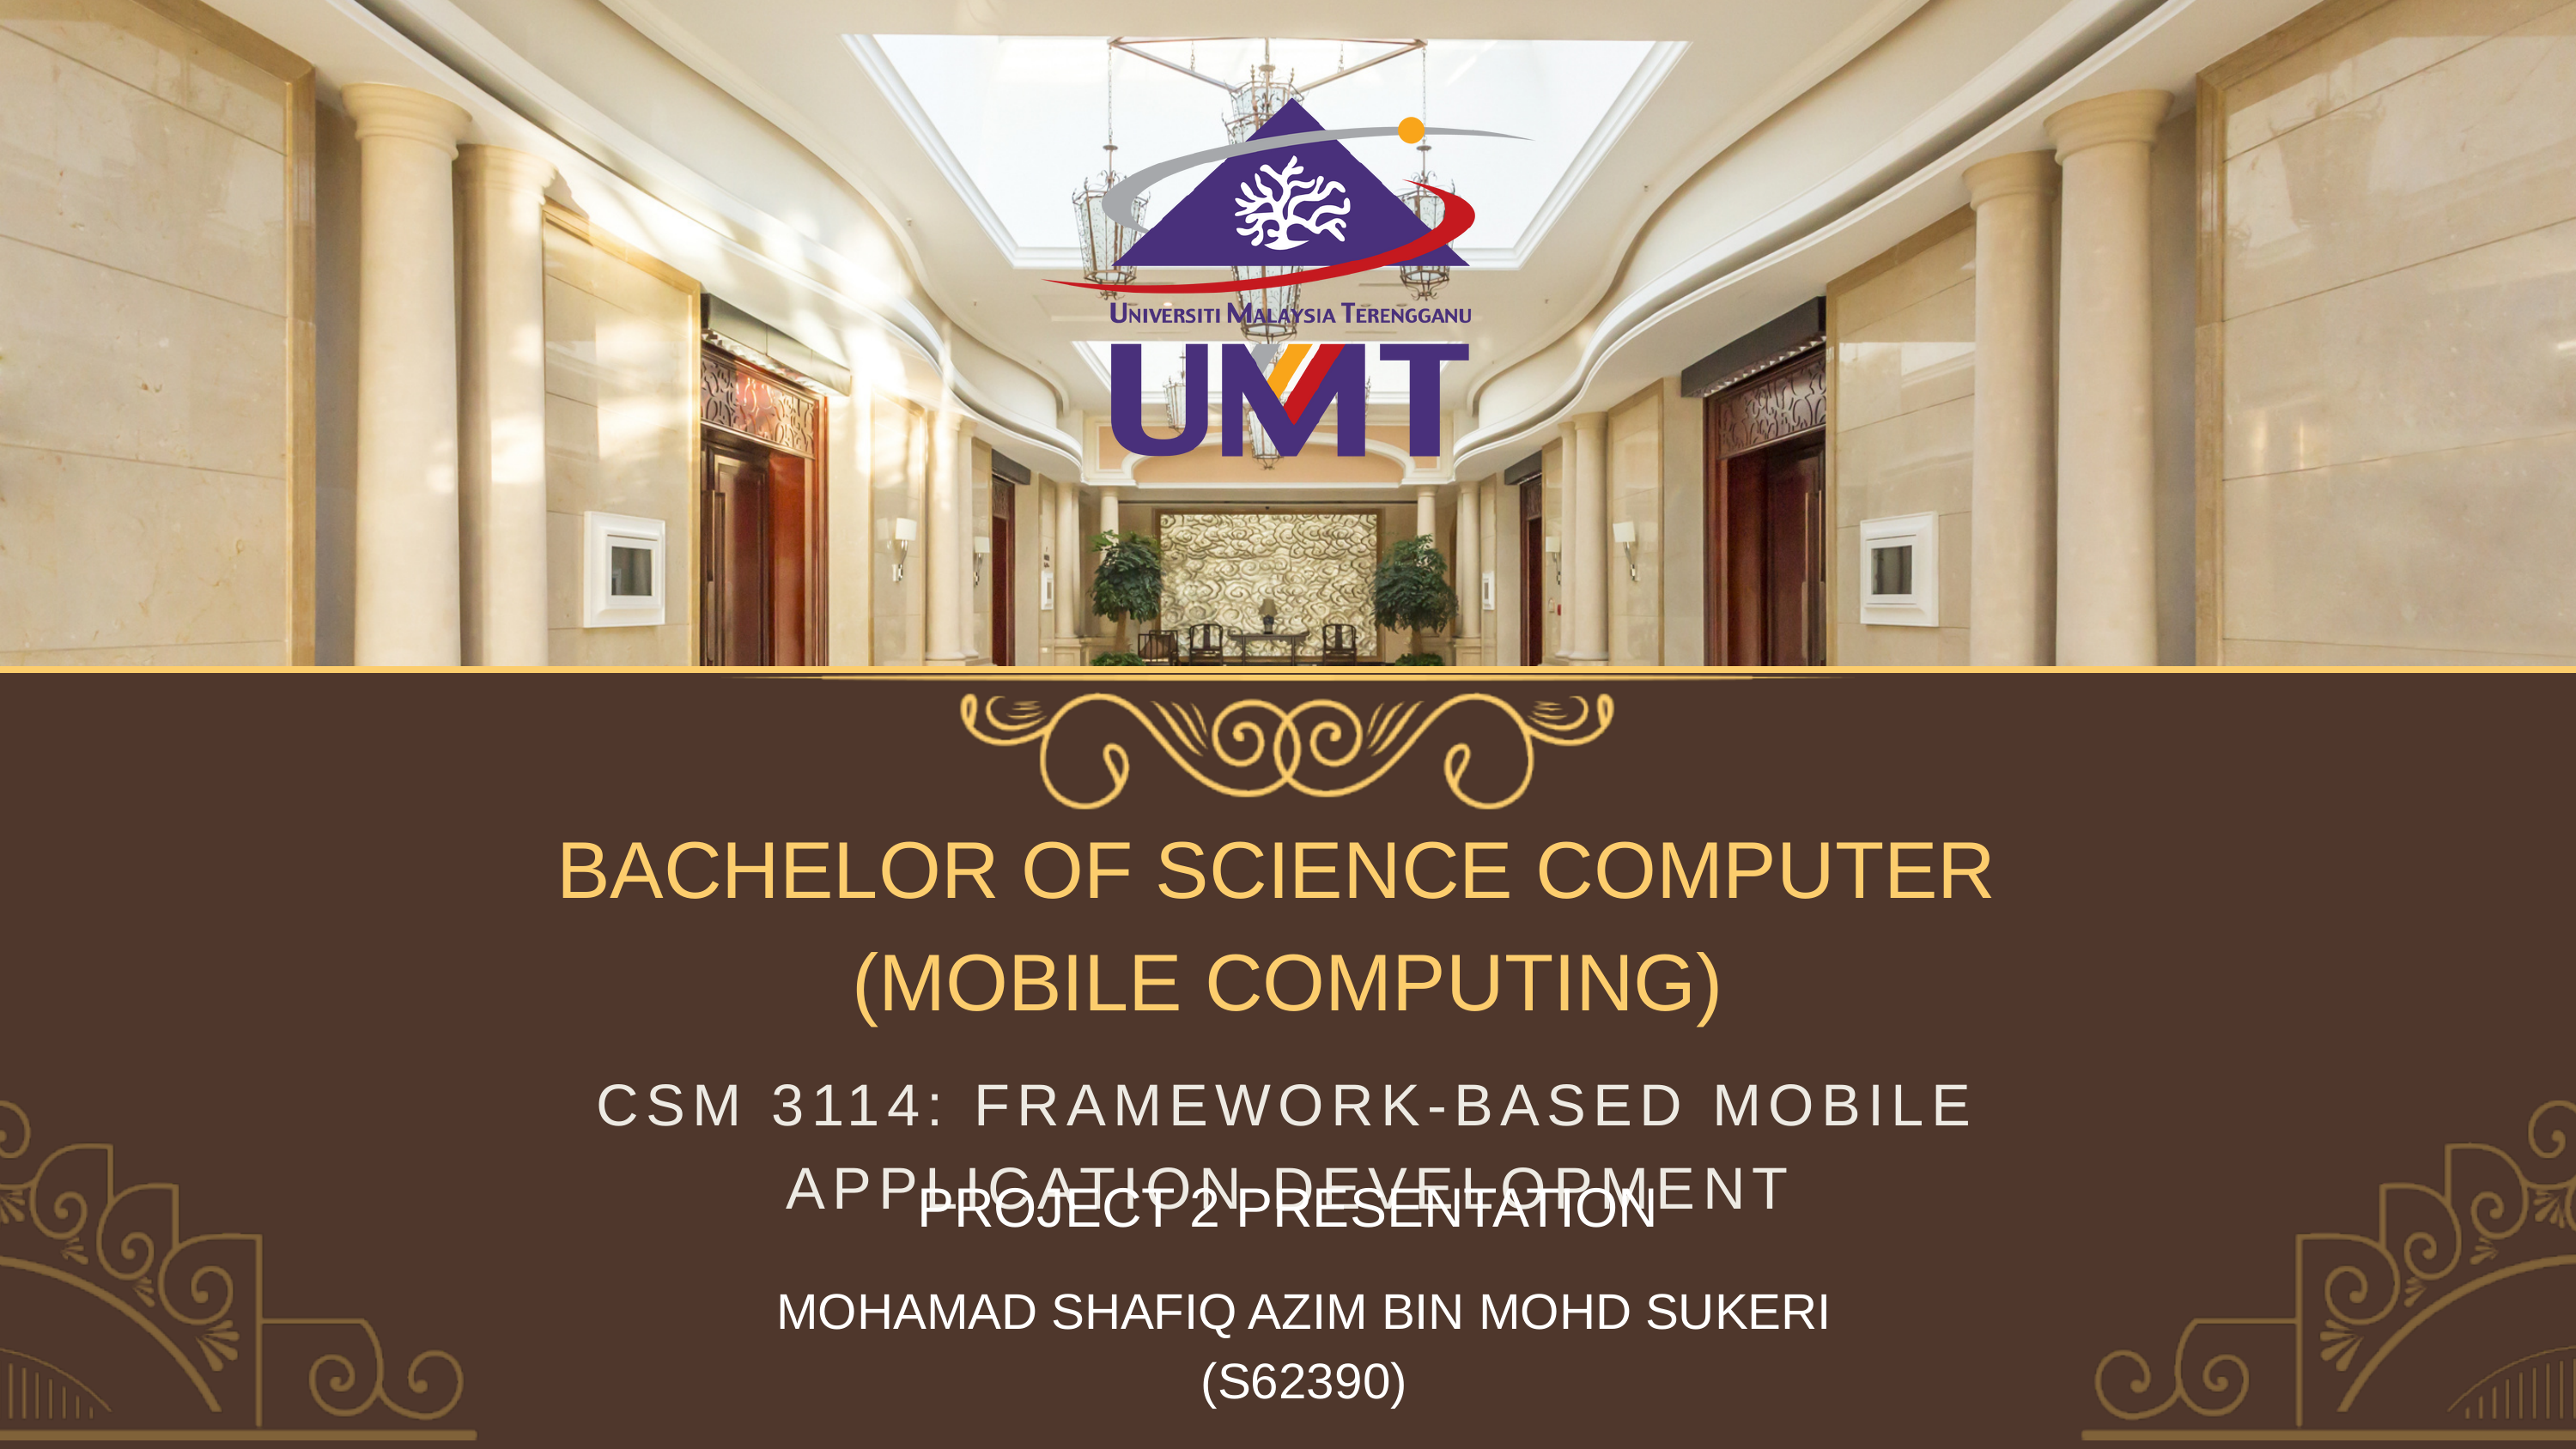

BACHELOR OF SCIENCE COMPUTER
(MOBILE COMPUTING)
CSM 3114: FRAMEWORK-BASED MOBILE APPLICATION DEVELOPMENT

PROJECT 2 PRESENTATION
MOHAMAD SHAFIQ AZIM BIN MOHD SUKERI
(S62390)